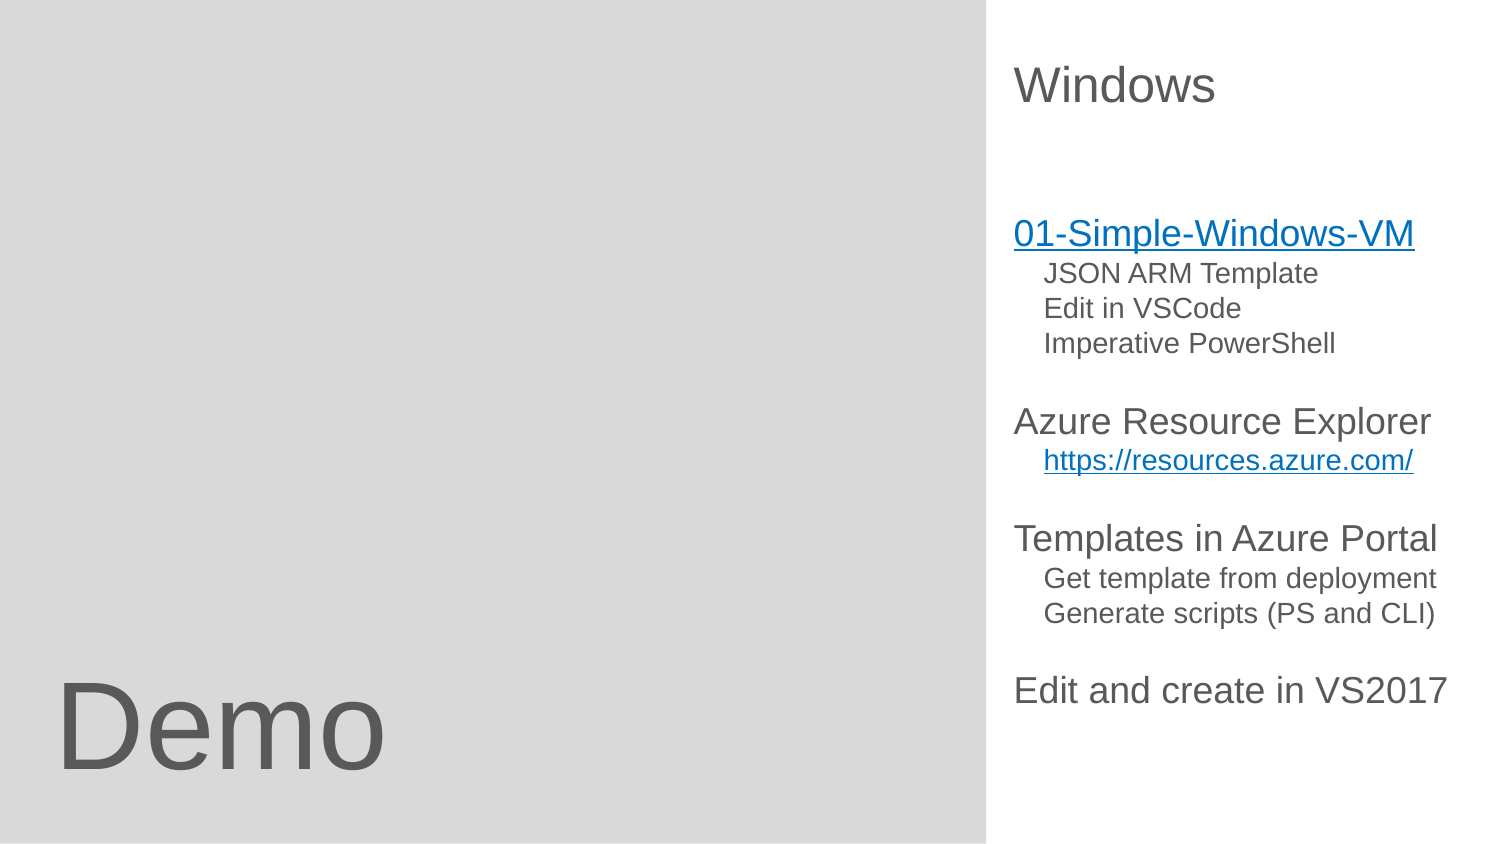

Windows

01-Simple-Windows-VM
JSON ARM Template
Edit in VSCode
Imperative PowerShell
Azure Resource Explorer
https://resources.azure.com/
Templates in Azure Portal
Get template from deployment
Generate scripts (PS and CLI)
Edit and create in VS2017